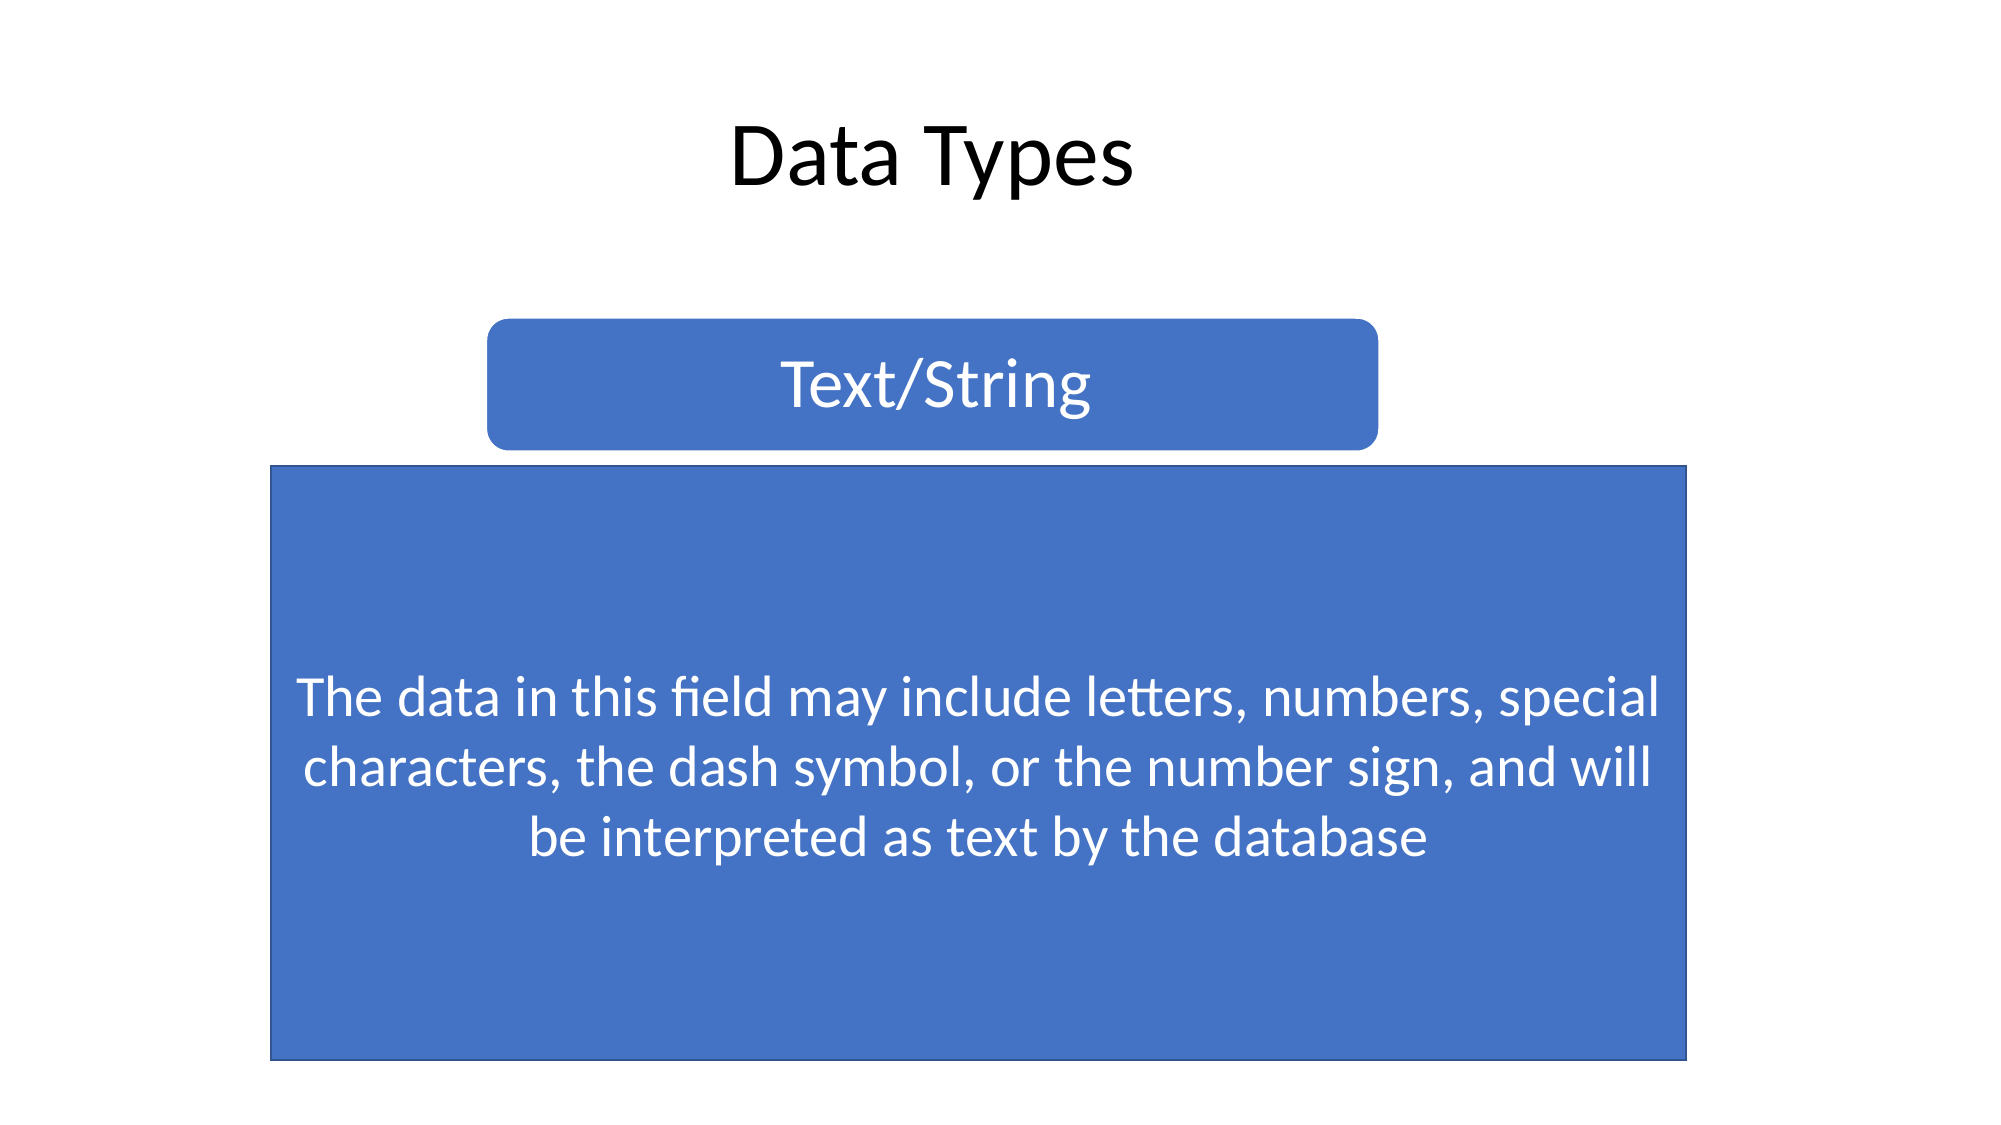

Data Types
Text/String
Controlled Vocabulary
Date
Text
Numeric
The data in this field may include letters, numbers, special characters, the dash symbol, or the number sign, and will be interpreted as text by the database